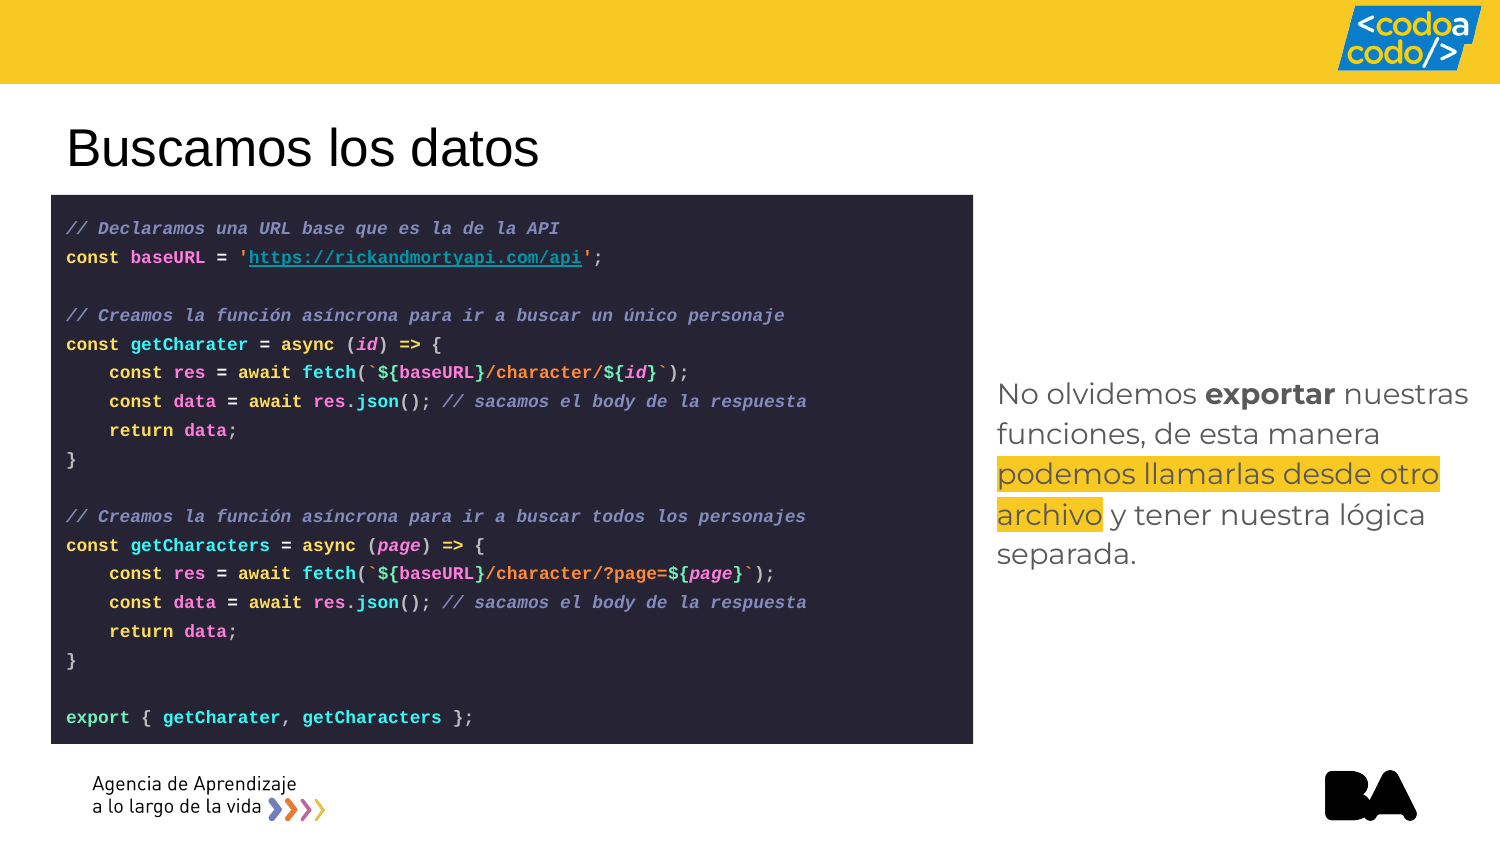

# Buscamos los datos
// Declaramos una URL base que es la de la API
const baseURL = 'https://rickandmortyapi.com/api';

// Creamos la función asíncrona para ir a buscar un único personaje
const getCharater = async (id) => {
    const res = await fetch(`${baseURL}/character/${id}`);
    const data = await res.json(); // sacamos el body de la respuesta
    return data;
}

// Creamos la función asíncrona para ir a buscar todos los personajes
const getCharacters = async (page) => {
    const res = await fetch(`${baseURL}/character/?page=${page}`);
    const data = await res.json(); // sacamos el body de la respuesta
    return data;
}

export { getCharater, getCharacters };
No olvidemos exportar nuestras funciones, de esta manera podemos llamarlas desde otro archivo y tener nuestra lógica separada.